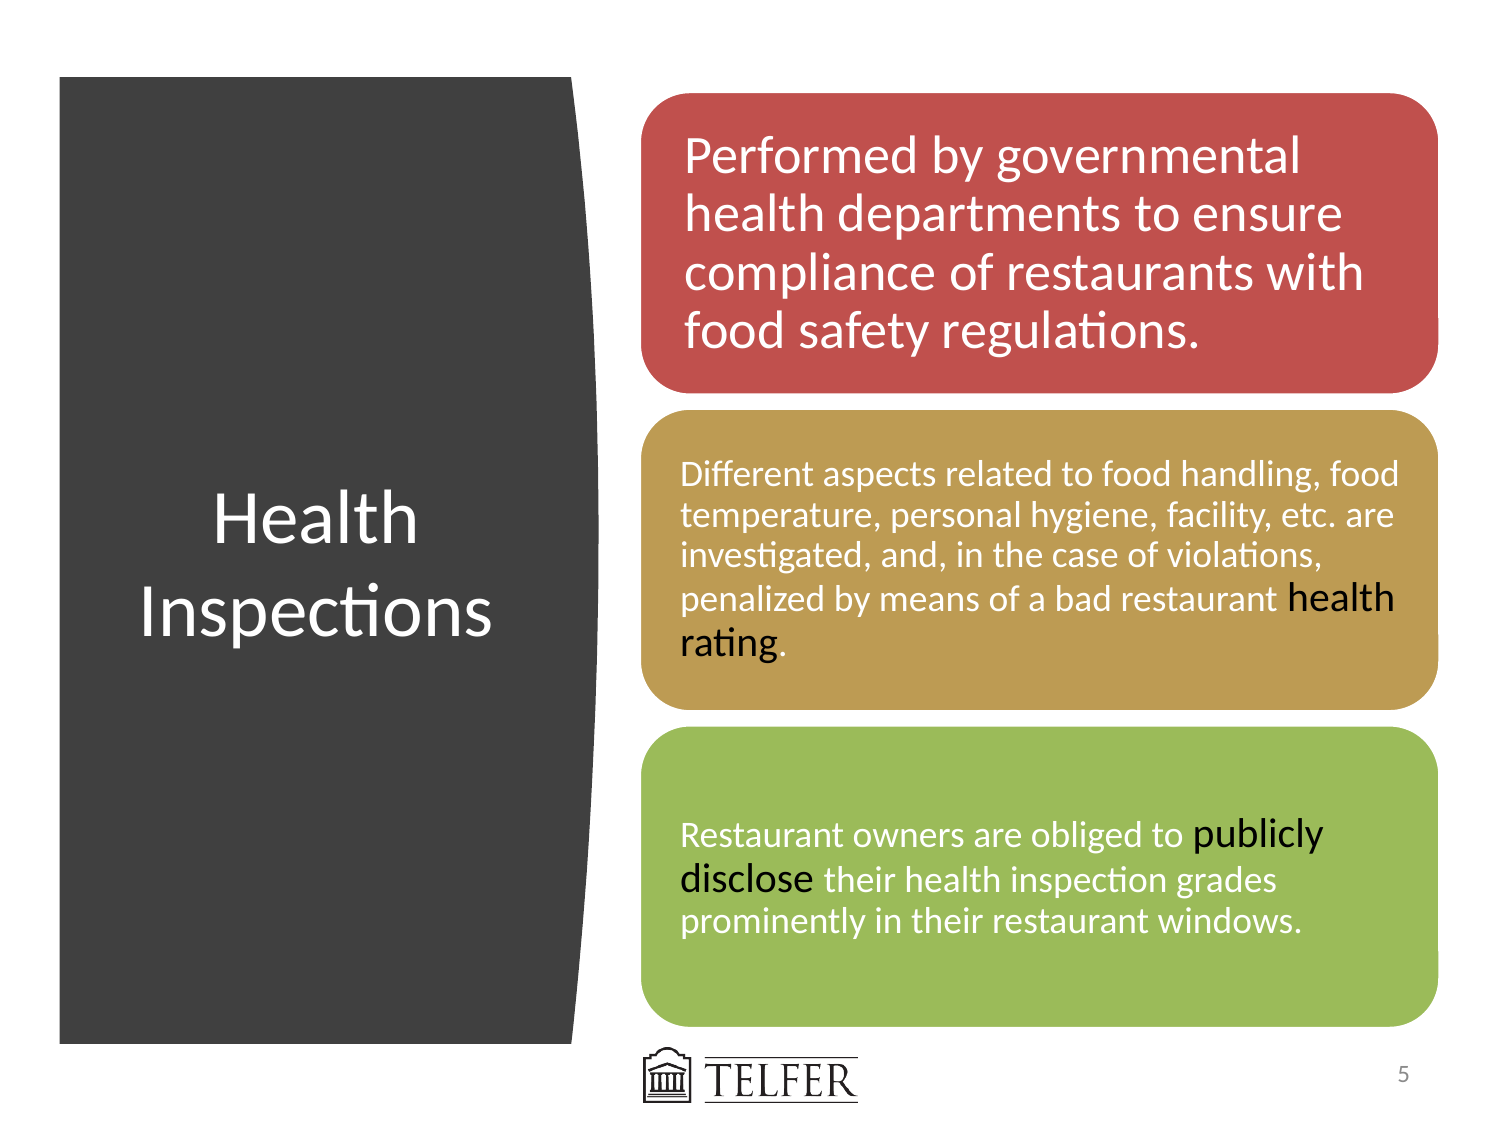

Performed by governmental health departments to ensure compliance of restaurants with food safety regulations.
Different aspects related to food handling, food temperature, personal hygiene, facility, etc. are investigated, and, in the case of violations, penalized by means of a bad restaurant health rating.
Restaurant owners are obliged to publicly disclose their health inspection grades prominently in their restaurant windows.

# Health Inspections
5